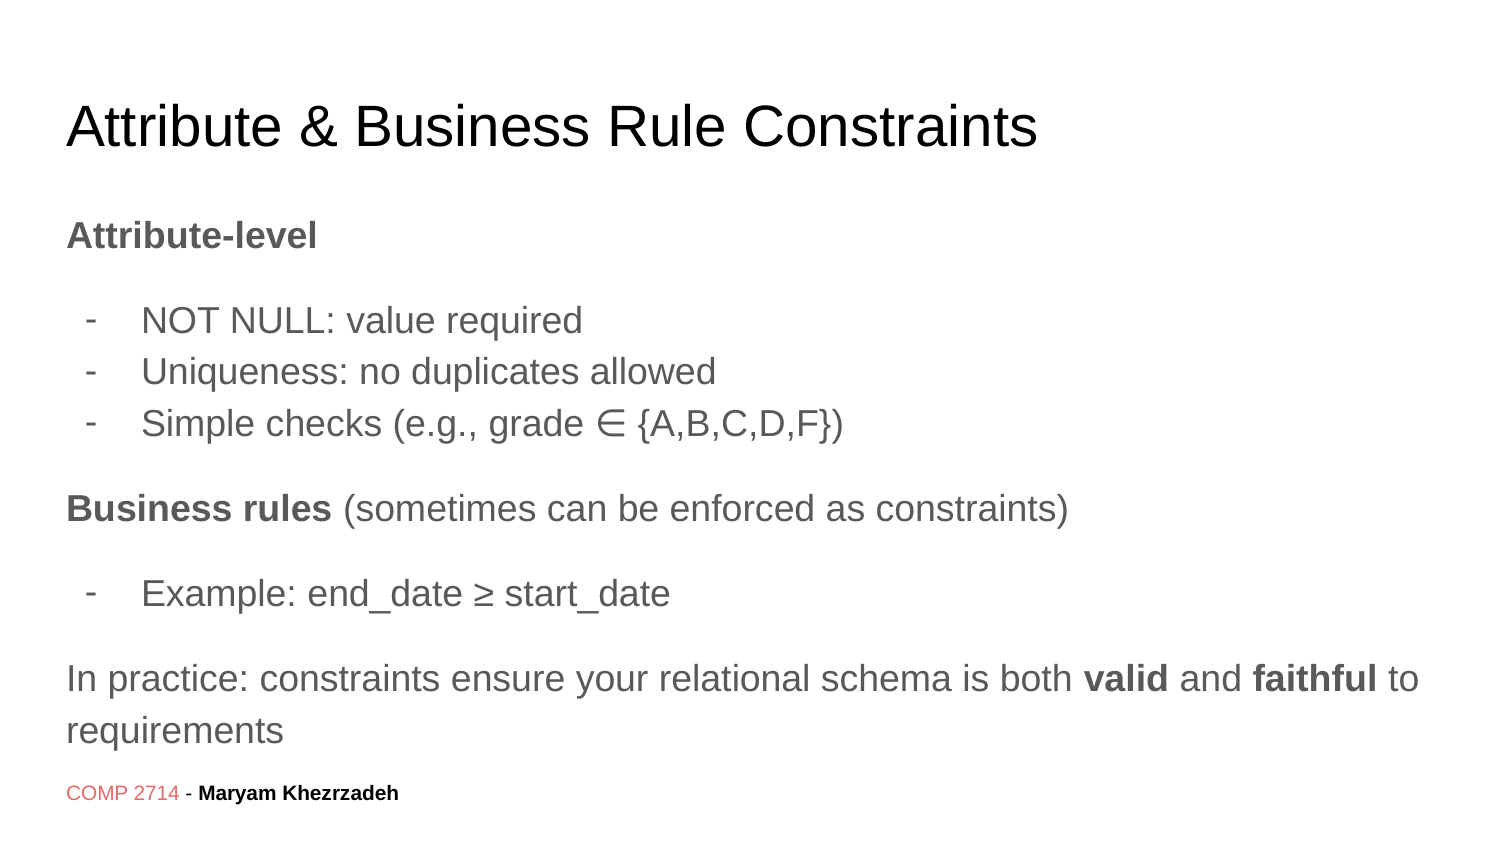

# Attribute & Business Rule Constraints
Attribute-level
NOT NULL: value required
Uniqueness: no duplicates allowed
Simple checks (e.g., grade ∈ {A,B,C,D,F})
Business rules (sometimes can be enforced as constraints)
Example: end_date ≥ start_date
In practice: constraints ensure your relational schema is both valid and faithful to requirements